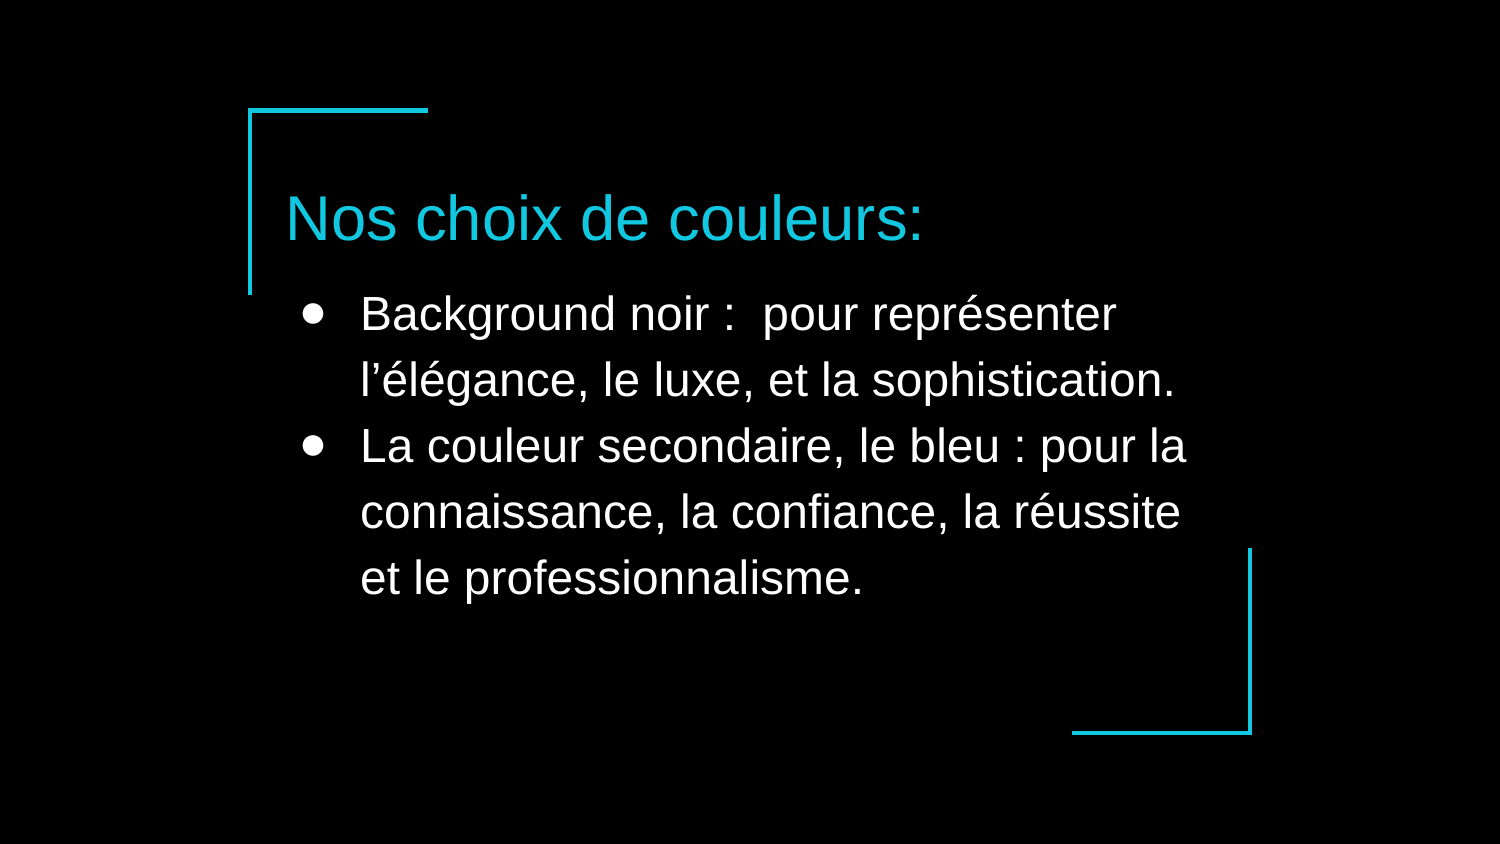

Nos choix de couleurs:
Background noir :  pour représenter l’élégance, le luxe, et la sophistication.
La couleur secondaire, le bleu : pour la connaissance, la confiance, la réussite et le professionnalisme.